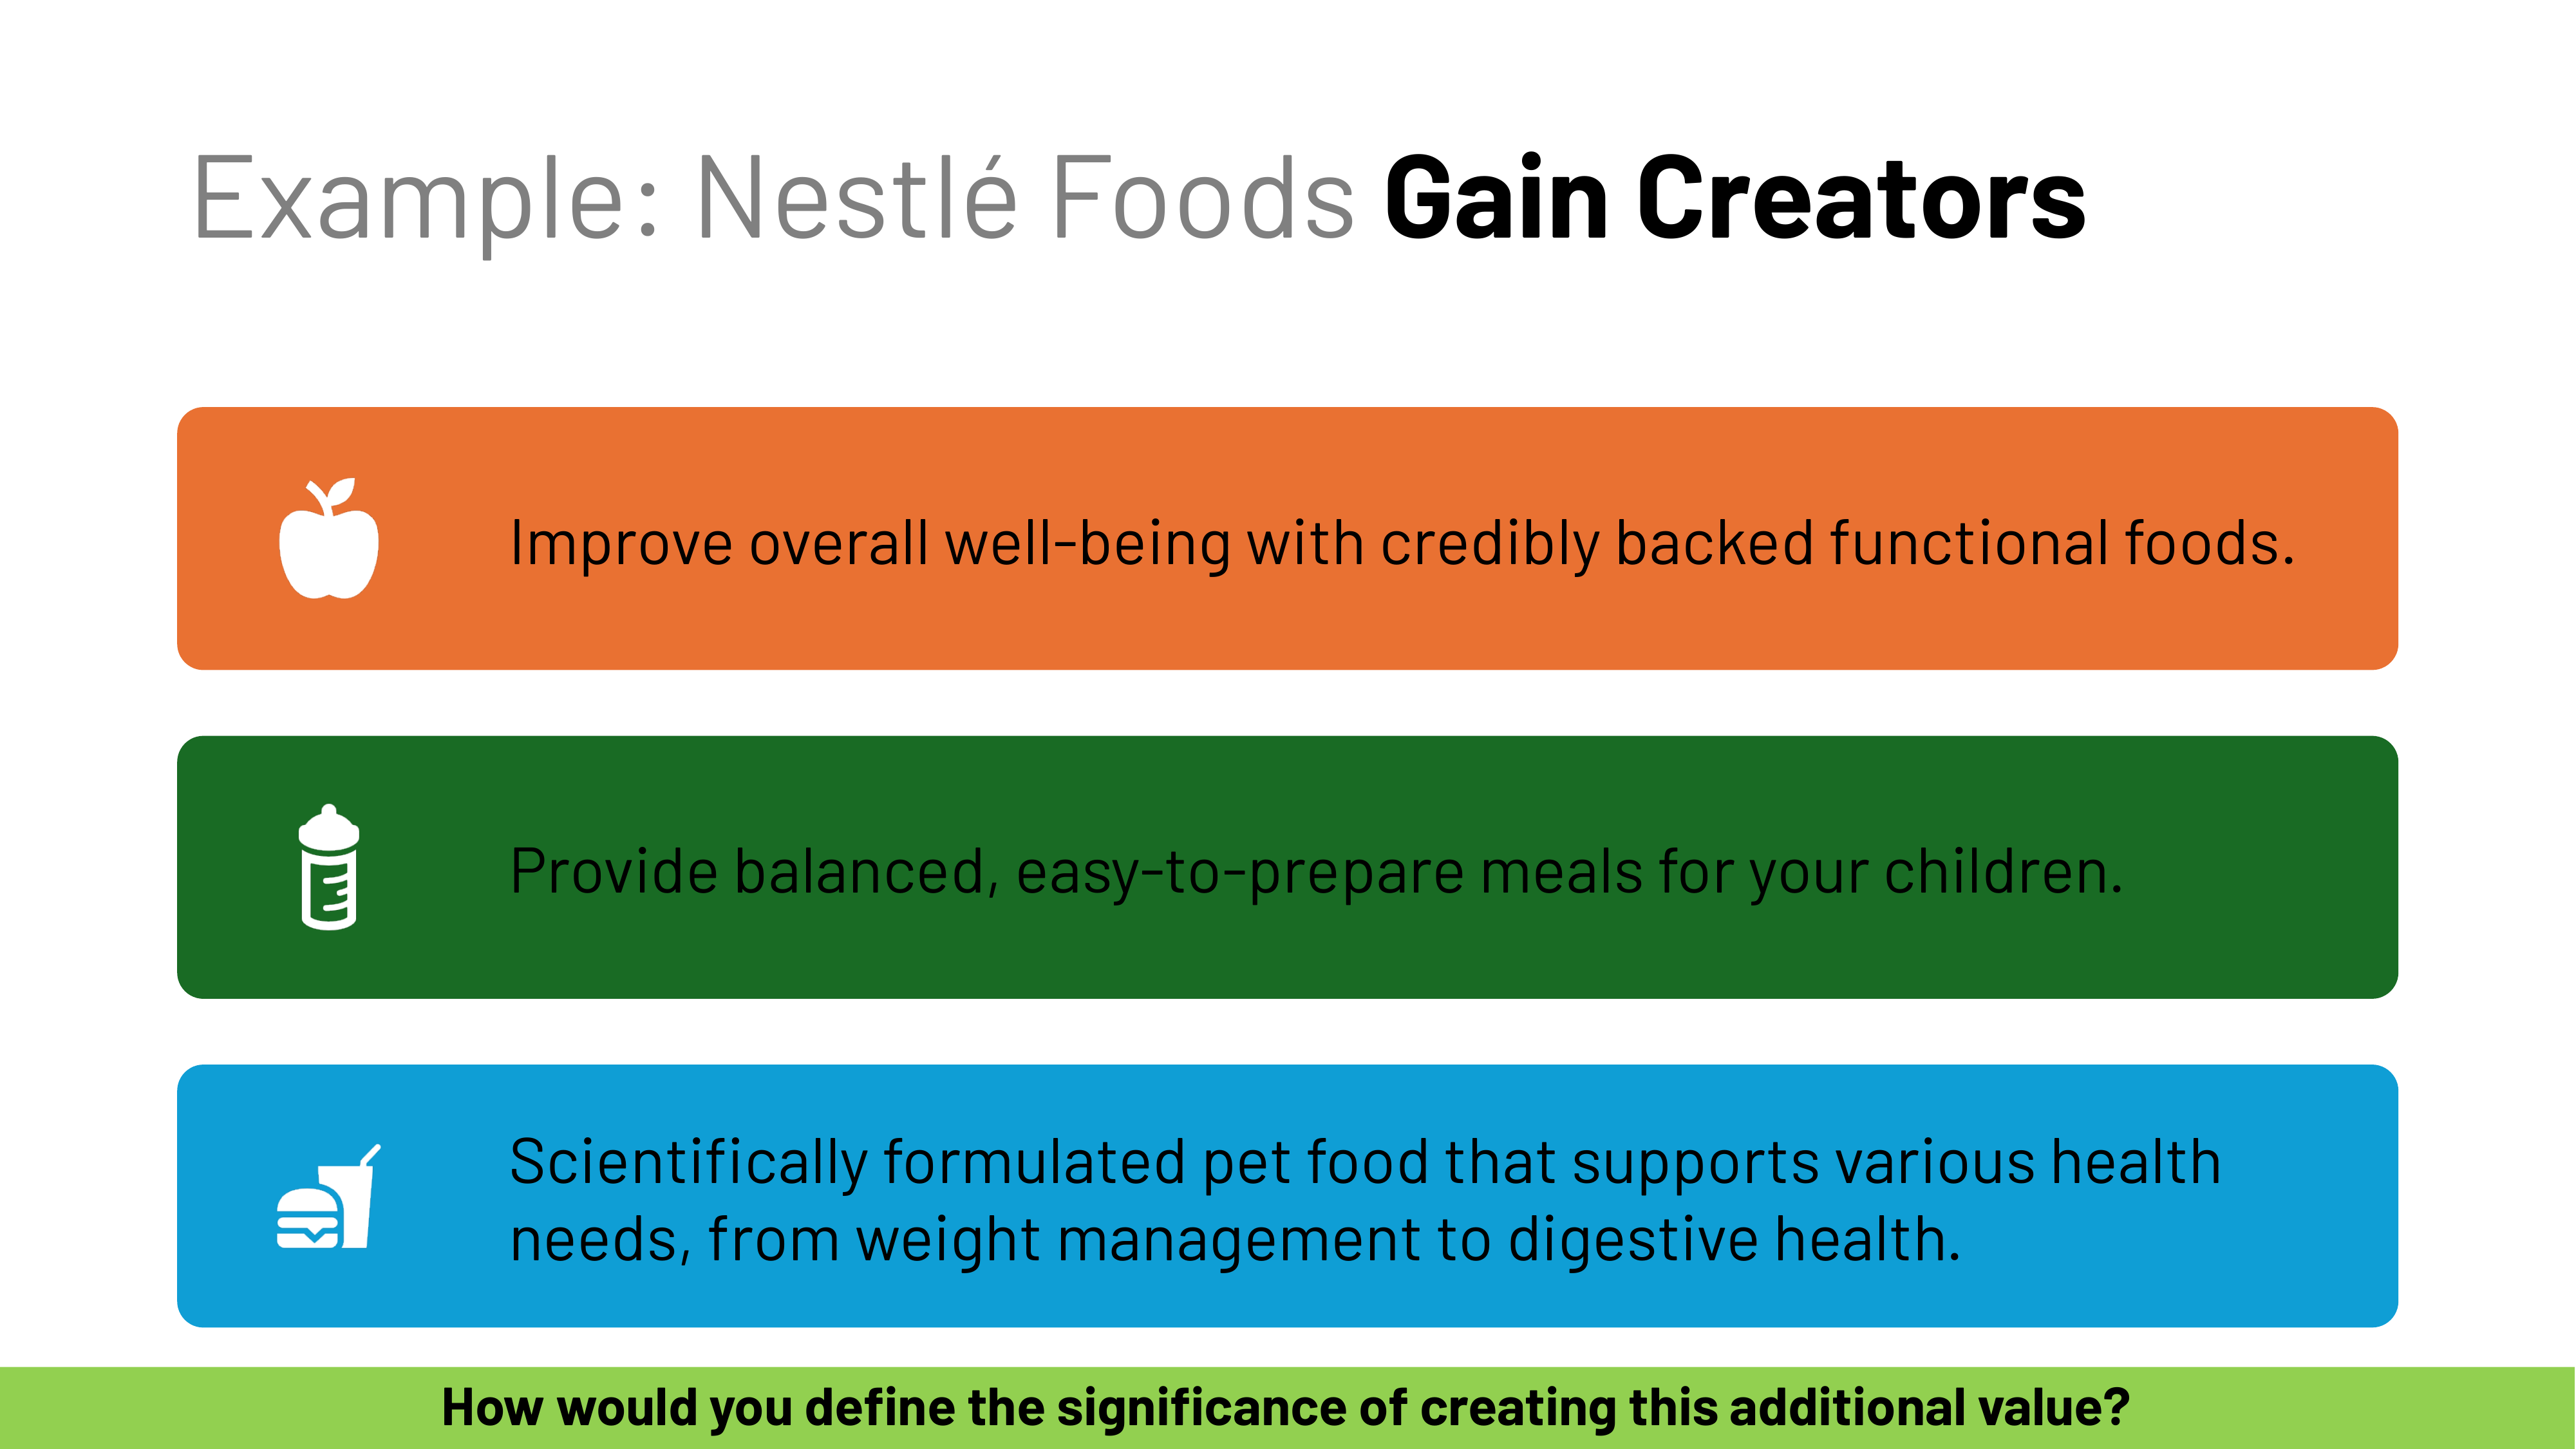

# Example: Nestlé Foods Gain Creators
Improve overall well-being with credibly backed functional foods.
Provide balanced, easy-to-prepare meals for your children.
Scientifically formulated pet food that supports various health needs, from weight management to digestive health.
How would you define the significance of creating this additional value?